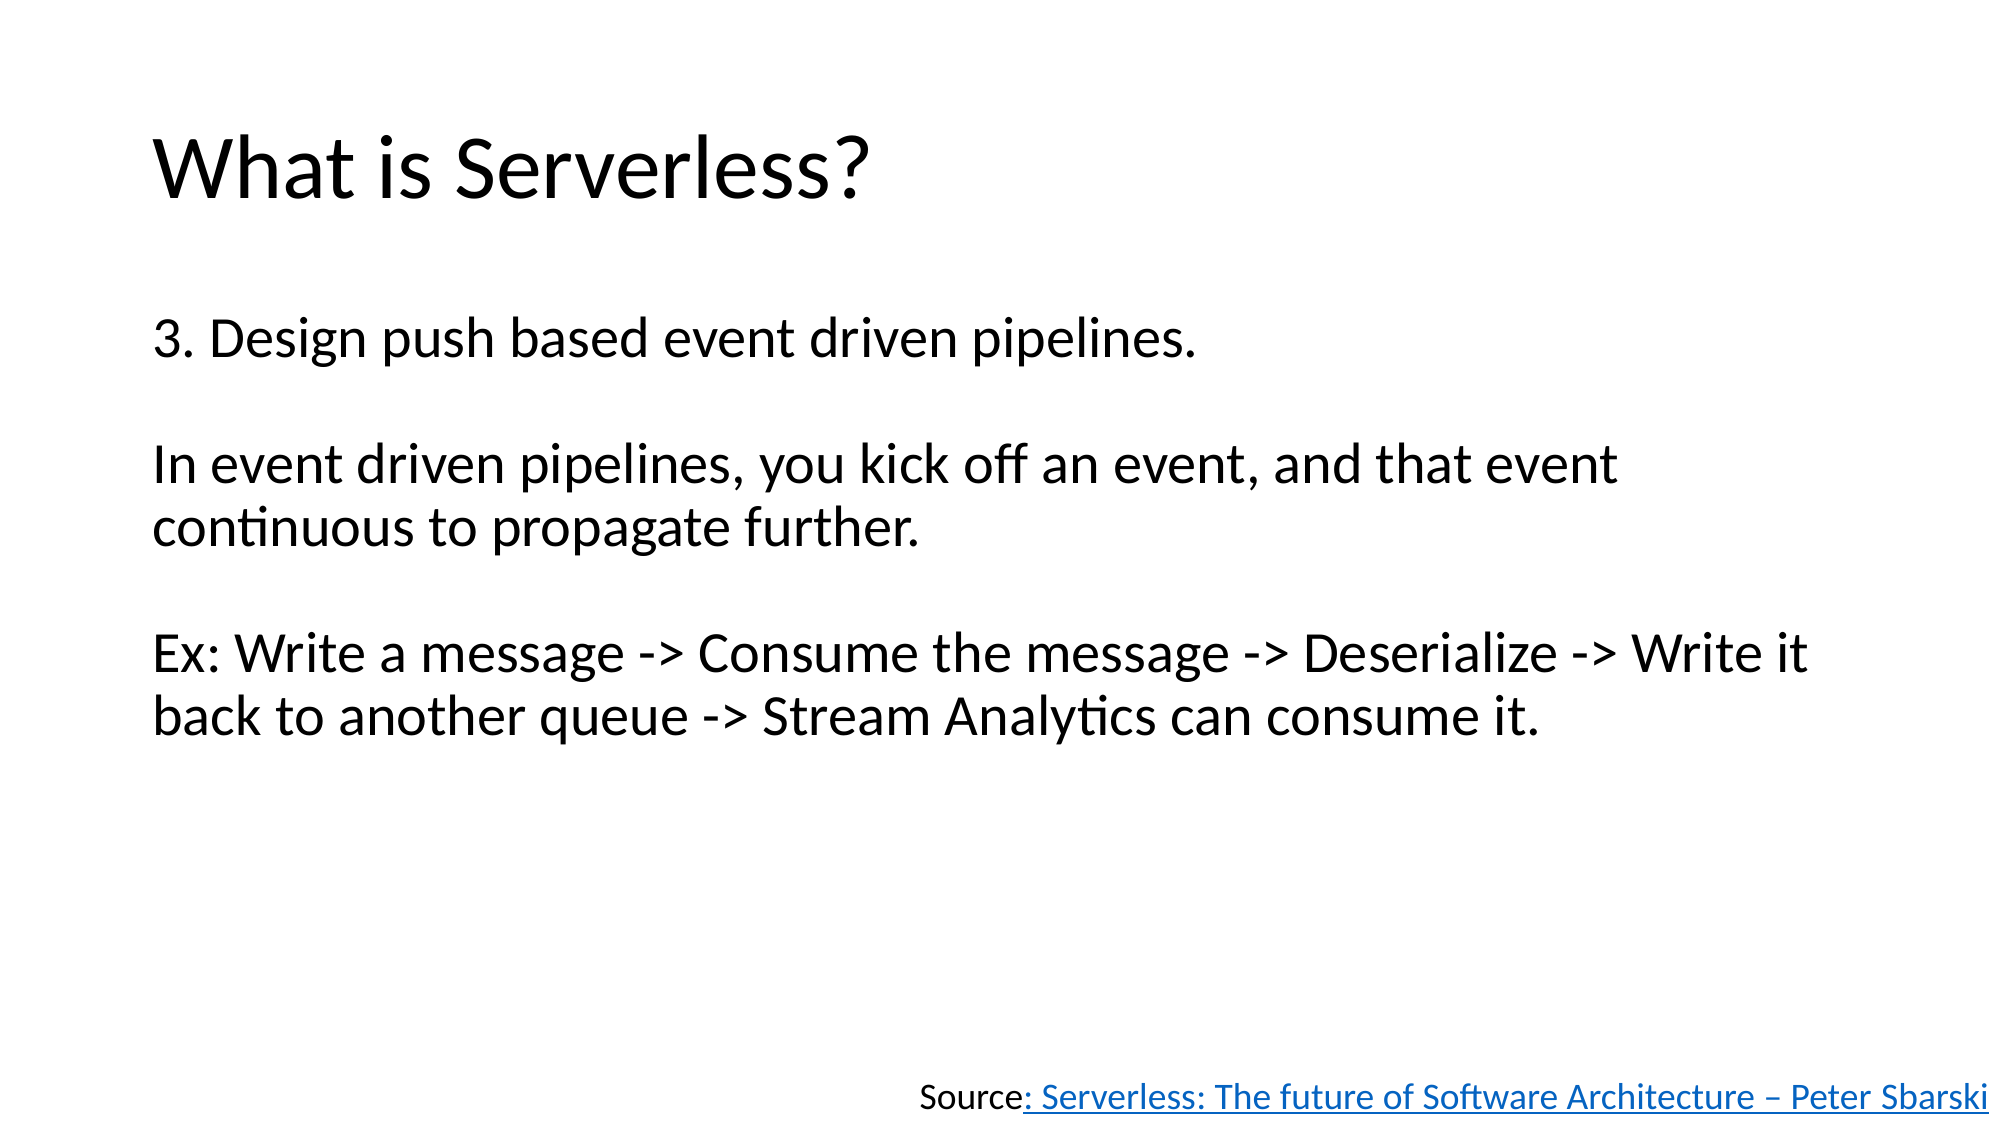

# What is Serverless?
3. Design push based event driven pipelines.
In event driven pipelines, you kick off an event, and that event continuous to propagate further.
Ex: Write a message -> Consume the message -> Deserialize -> Write it back to another queue -> Stream Analytics can consume it.
Source: Serverless: The future of Software Architecture – Peter Sbarski